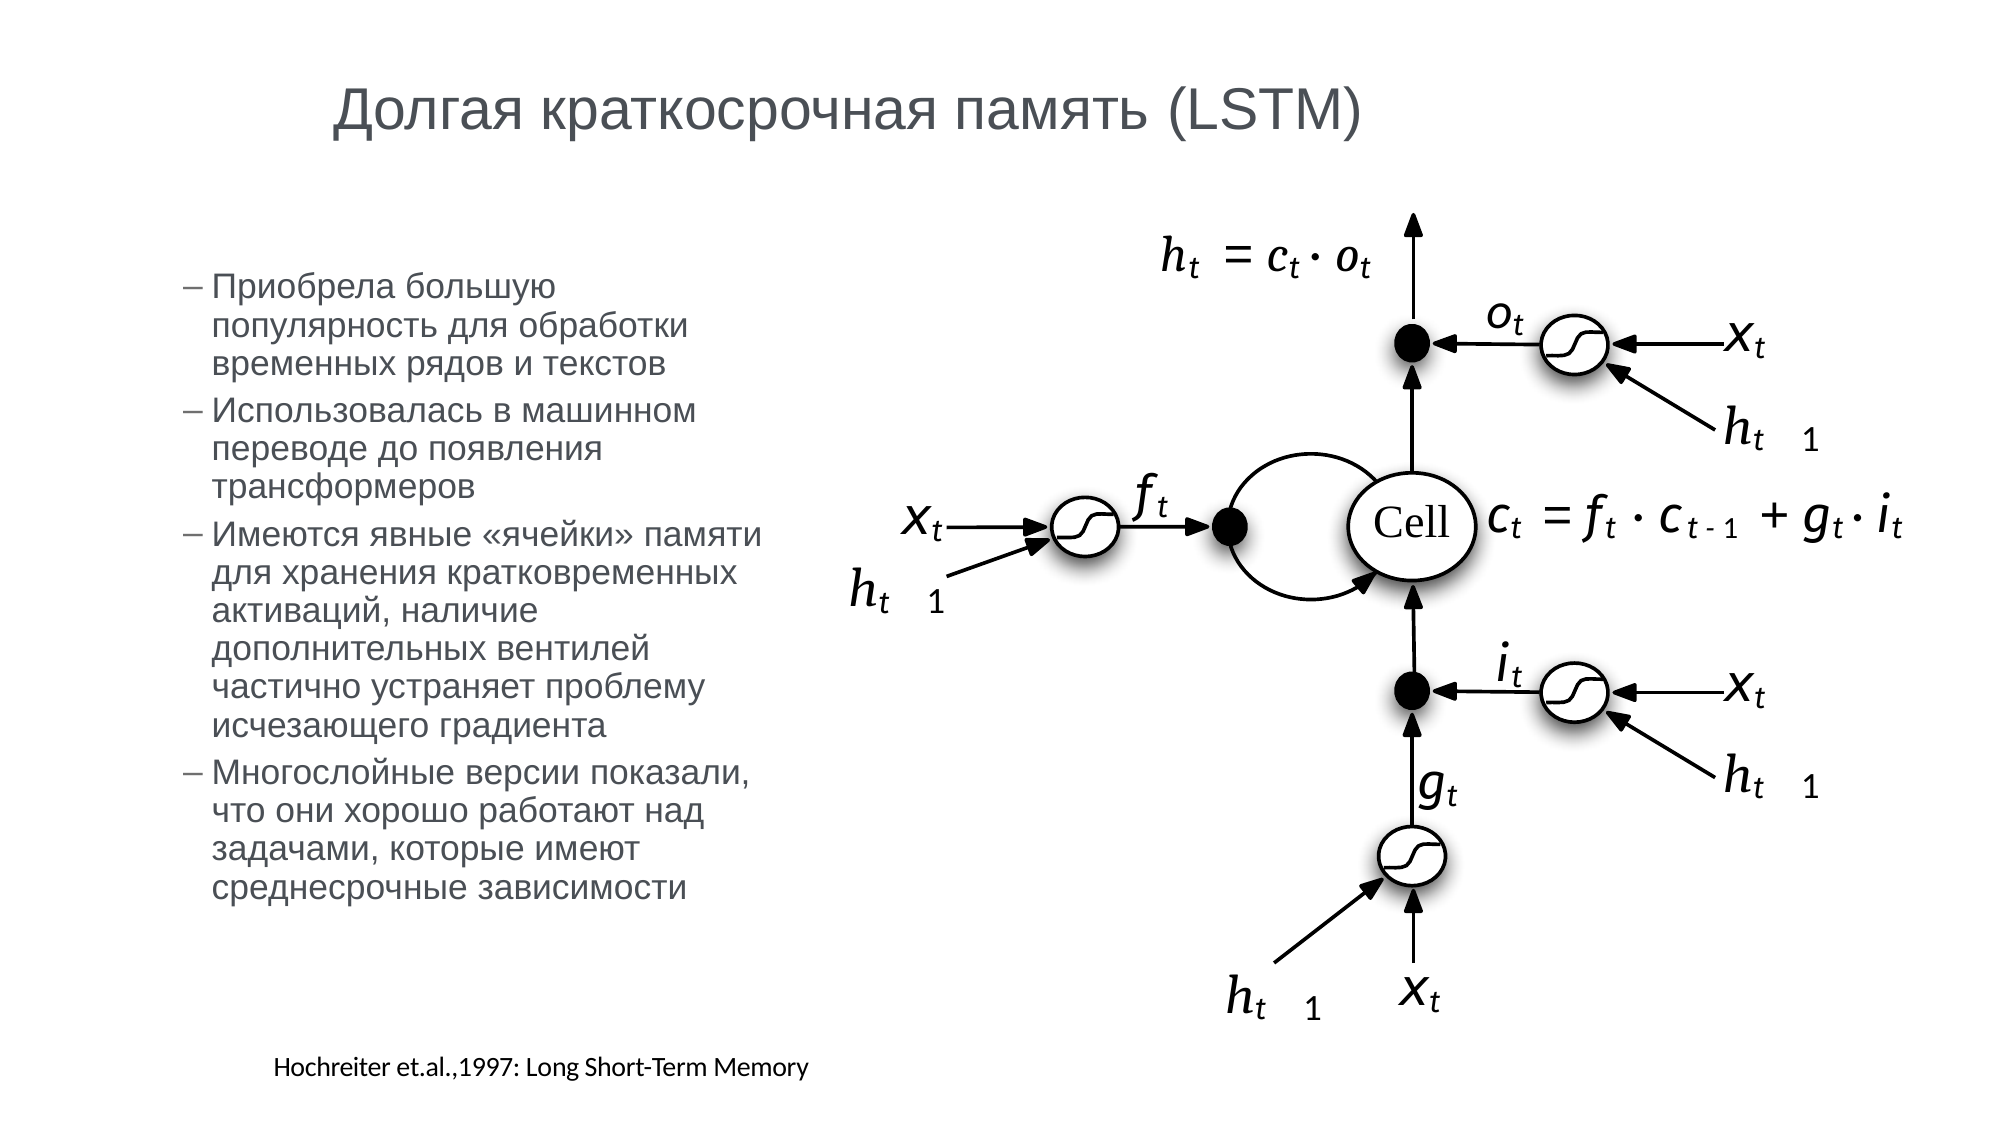

# Долгая краткосрочная память (LSTM)

ht	= ct · ot

Приобрела большую популярность для обработки временных рядов и текстов
Использовалась в машинном переводе до появления трансформеров
Имеются явные «ячейки» памяти для хранения кратковременных активаций, наличие дополнительных вентилей частично устраняет проблему исчезающего градиента
Многослойные версии показали, что они хорошо работают над задачами, которые имеют среднесрочные зависимости

ot
xt

ht
1

ft

ct	= ft · ct-1 + gt · it

xt
Cell

ht

1

it

xt

ht
gt
1

xt
ht
1
Hochreiter et.al.,1997: Long Short-Term Memory